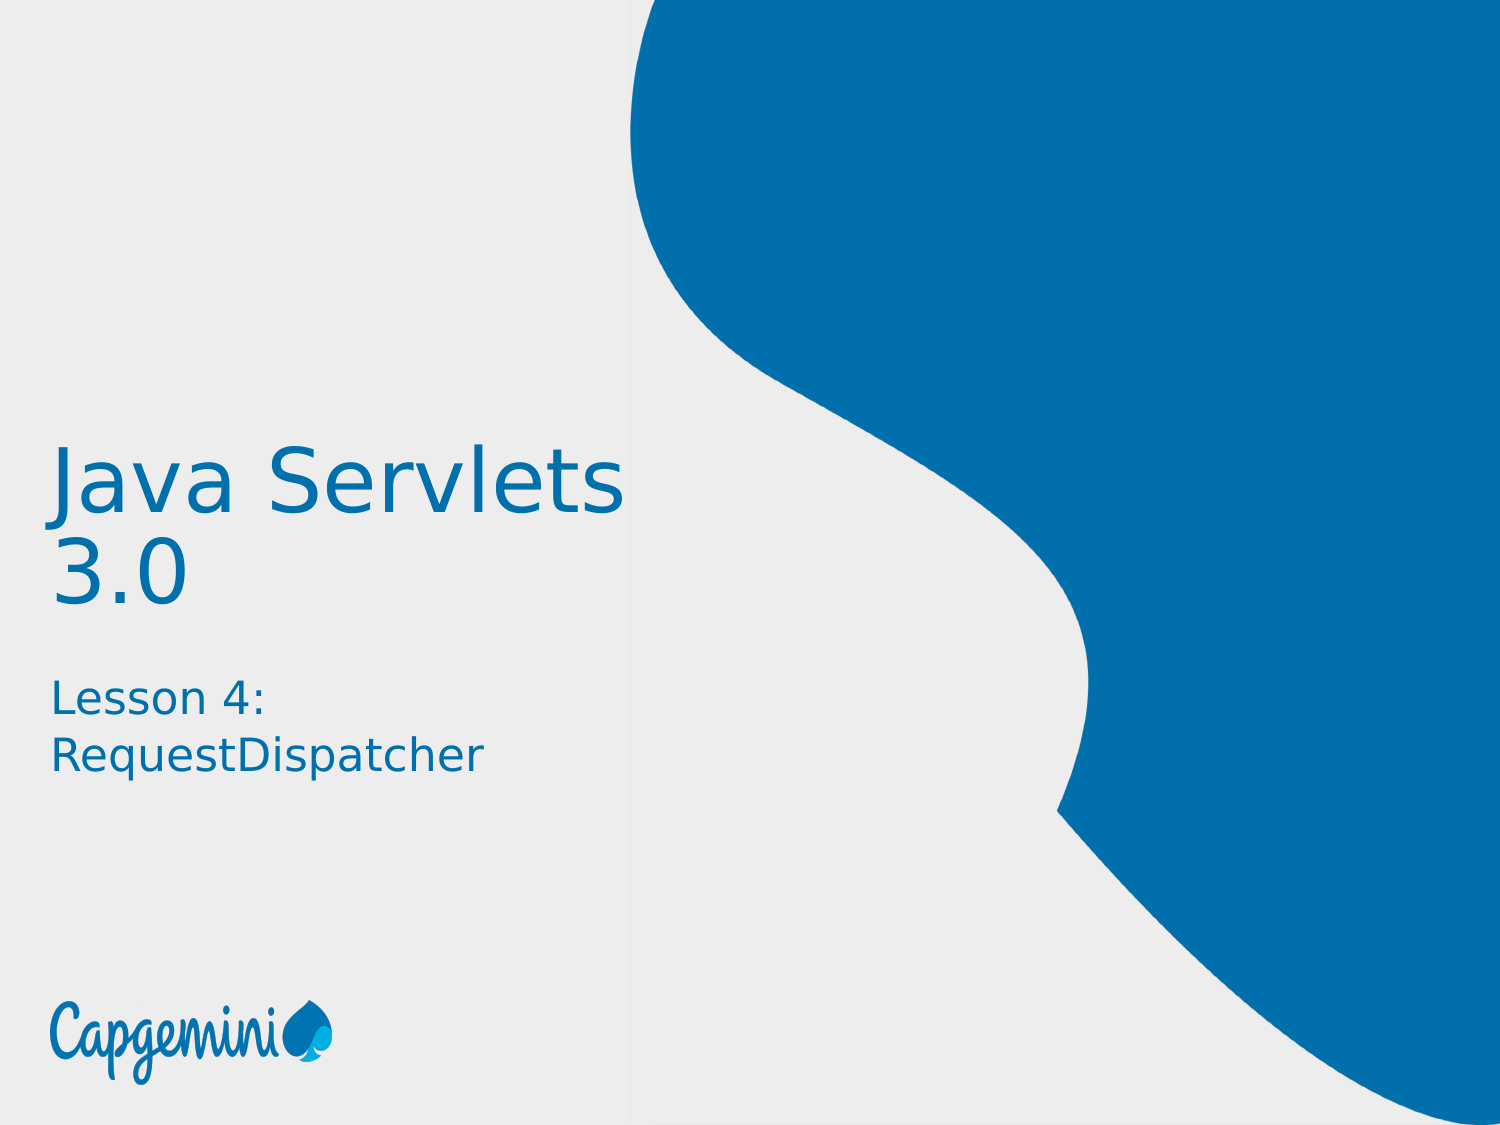

# Java Servlets 3.0

Lesson 4:

RequestDispatcher